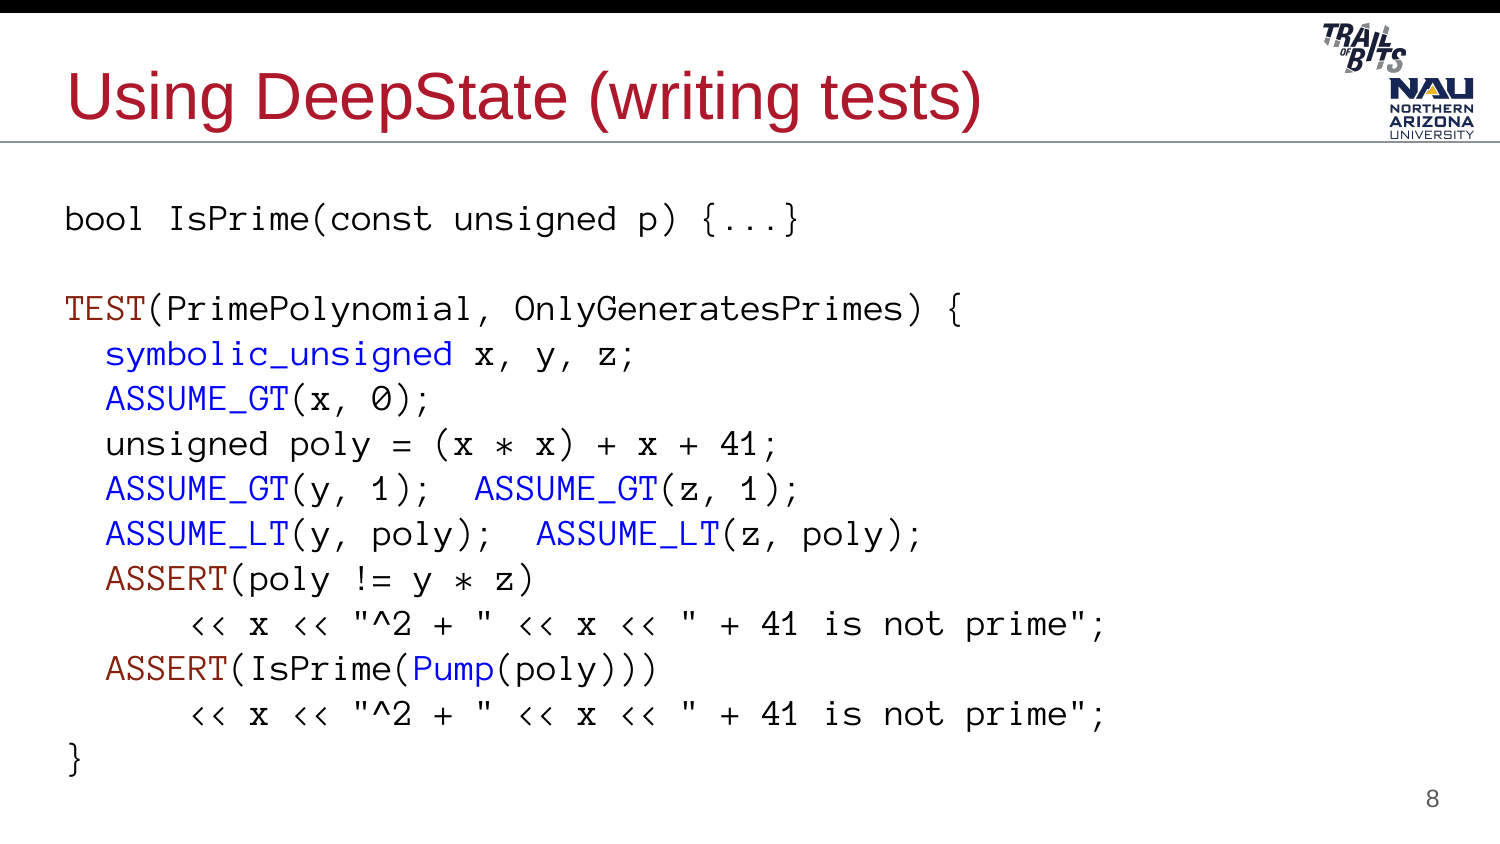

# Using DeepState (writing tests)
bool IsPrime(const unsigned p) {...}
TEST(PrimePolynomial, OnlyGeneratesPrimes) {
  symbolic_unsigned x, y, z;
  ASSUME_GT(x, 0);
  unsigned poly = (x * x) + x + 41;
  ASSUME_GT(y, 1);  ASSUME_GT(z, 1);
  ASSUME_LT(y, poly);  ASSUME_LT(z, poly);
  ASSERT(poly != y * z)
      << x << "^2 + " << x << " + 41 is not prime";
  ASSERT(IsPrime(Pump(poly)))
      << x << "^2 + " << x << " + 41 is not prime";
}

8